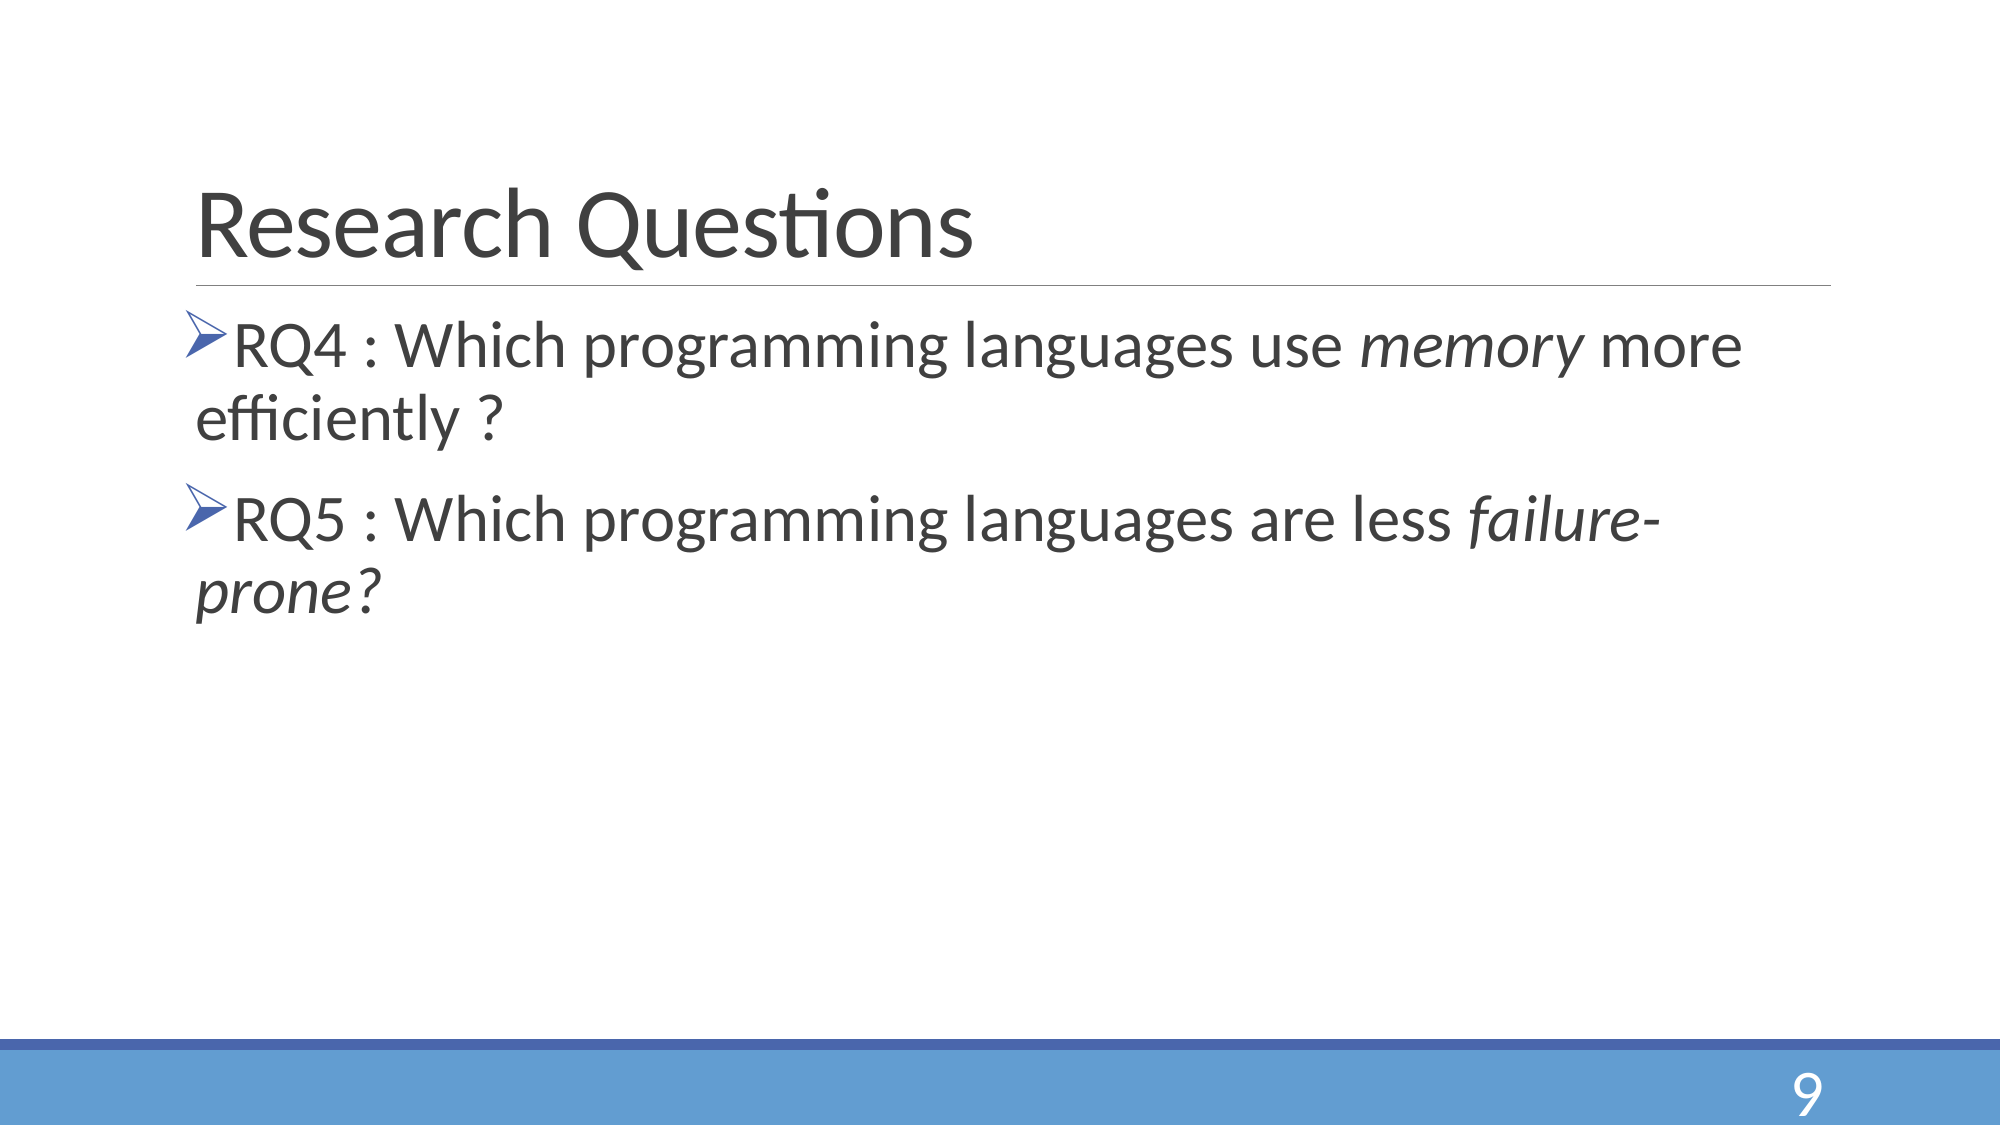

# Research Questions
RQ4 : Which programming languages use memory more efficiently ?
RQ5 : Which programming languages are less failure-prone?

9